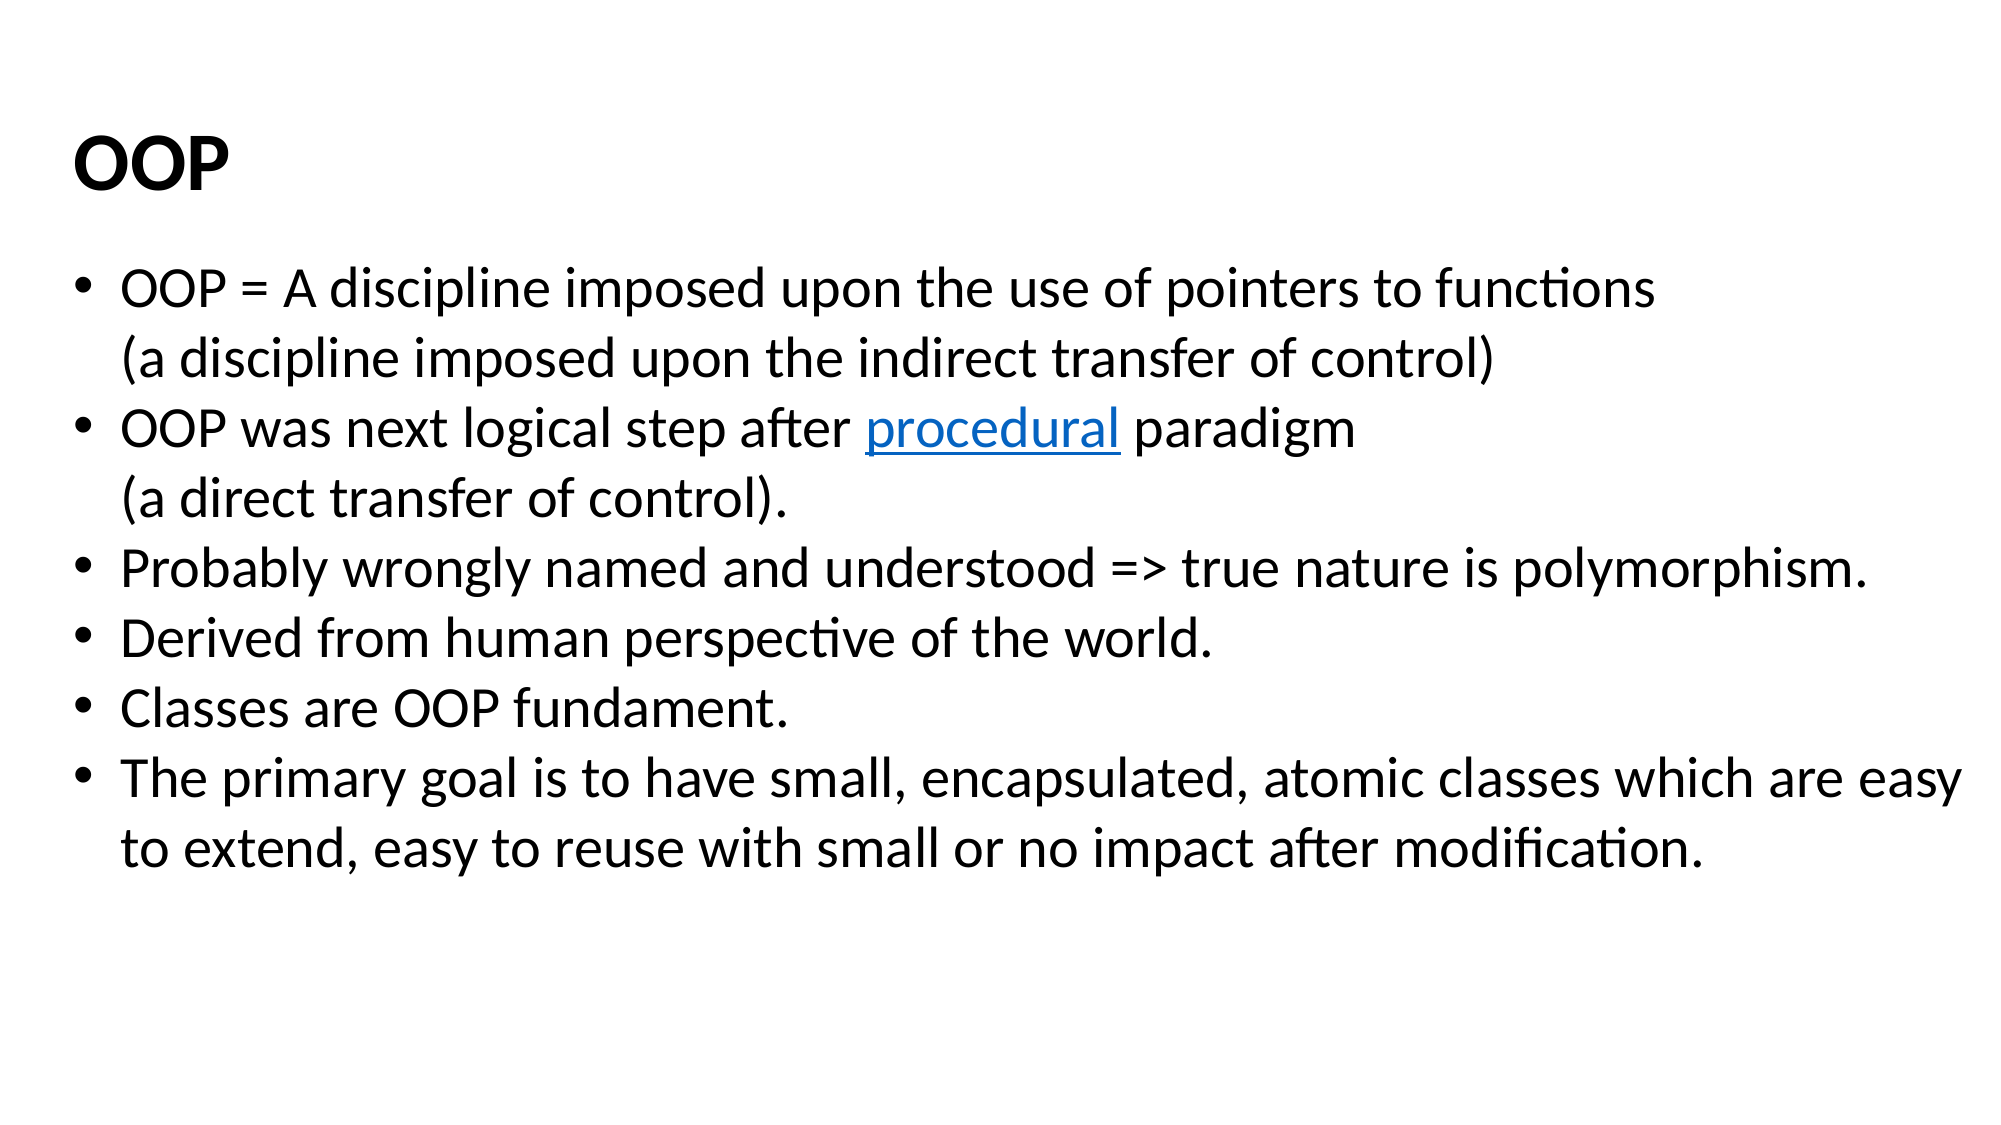

OOP
OOP = A discipline imposed upon the use of pointers to functions
(a discipline imposed upon the indirect transfer of control)
OOP was next logical step after procedural paradigm
(a direct transfer of control).
Probably wrongly named and understood => true nature is polymorphism.
Derived from human perspective of the world.
Classes are OOP fundament.
The primary goal is to have small, encapsulated, atomic classes which are easy to extend, easy to reuse with small or no impact after modification.